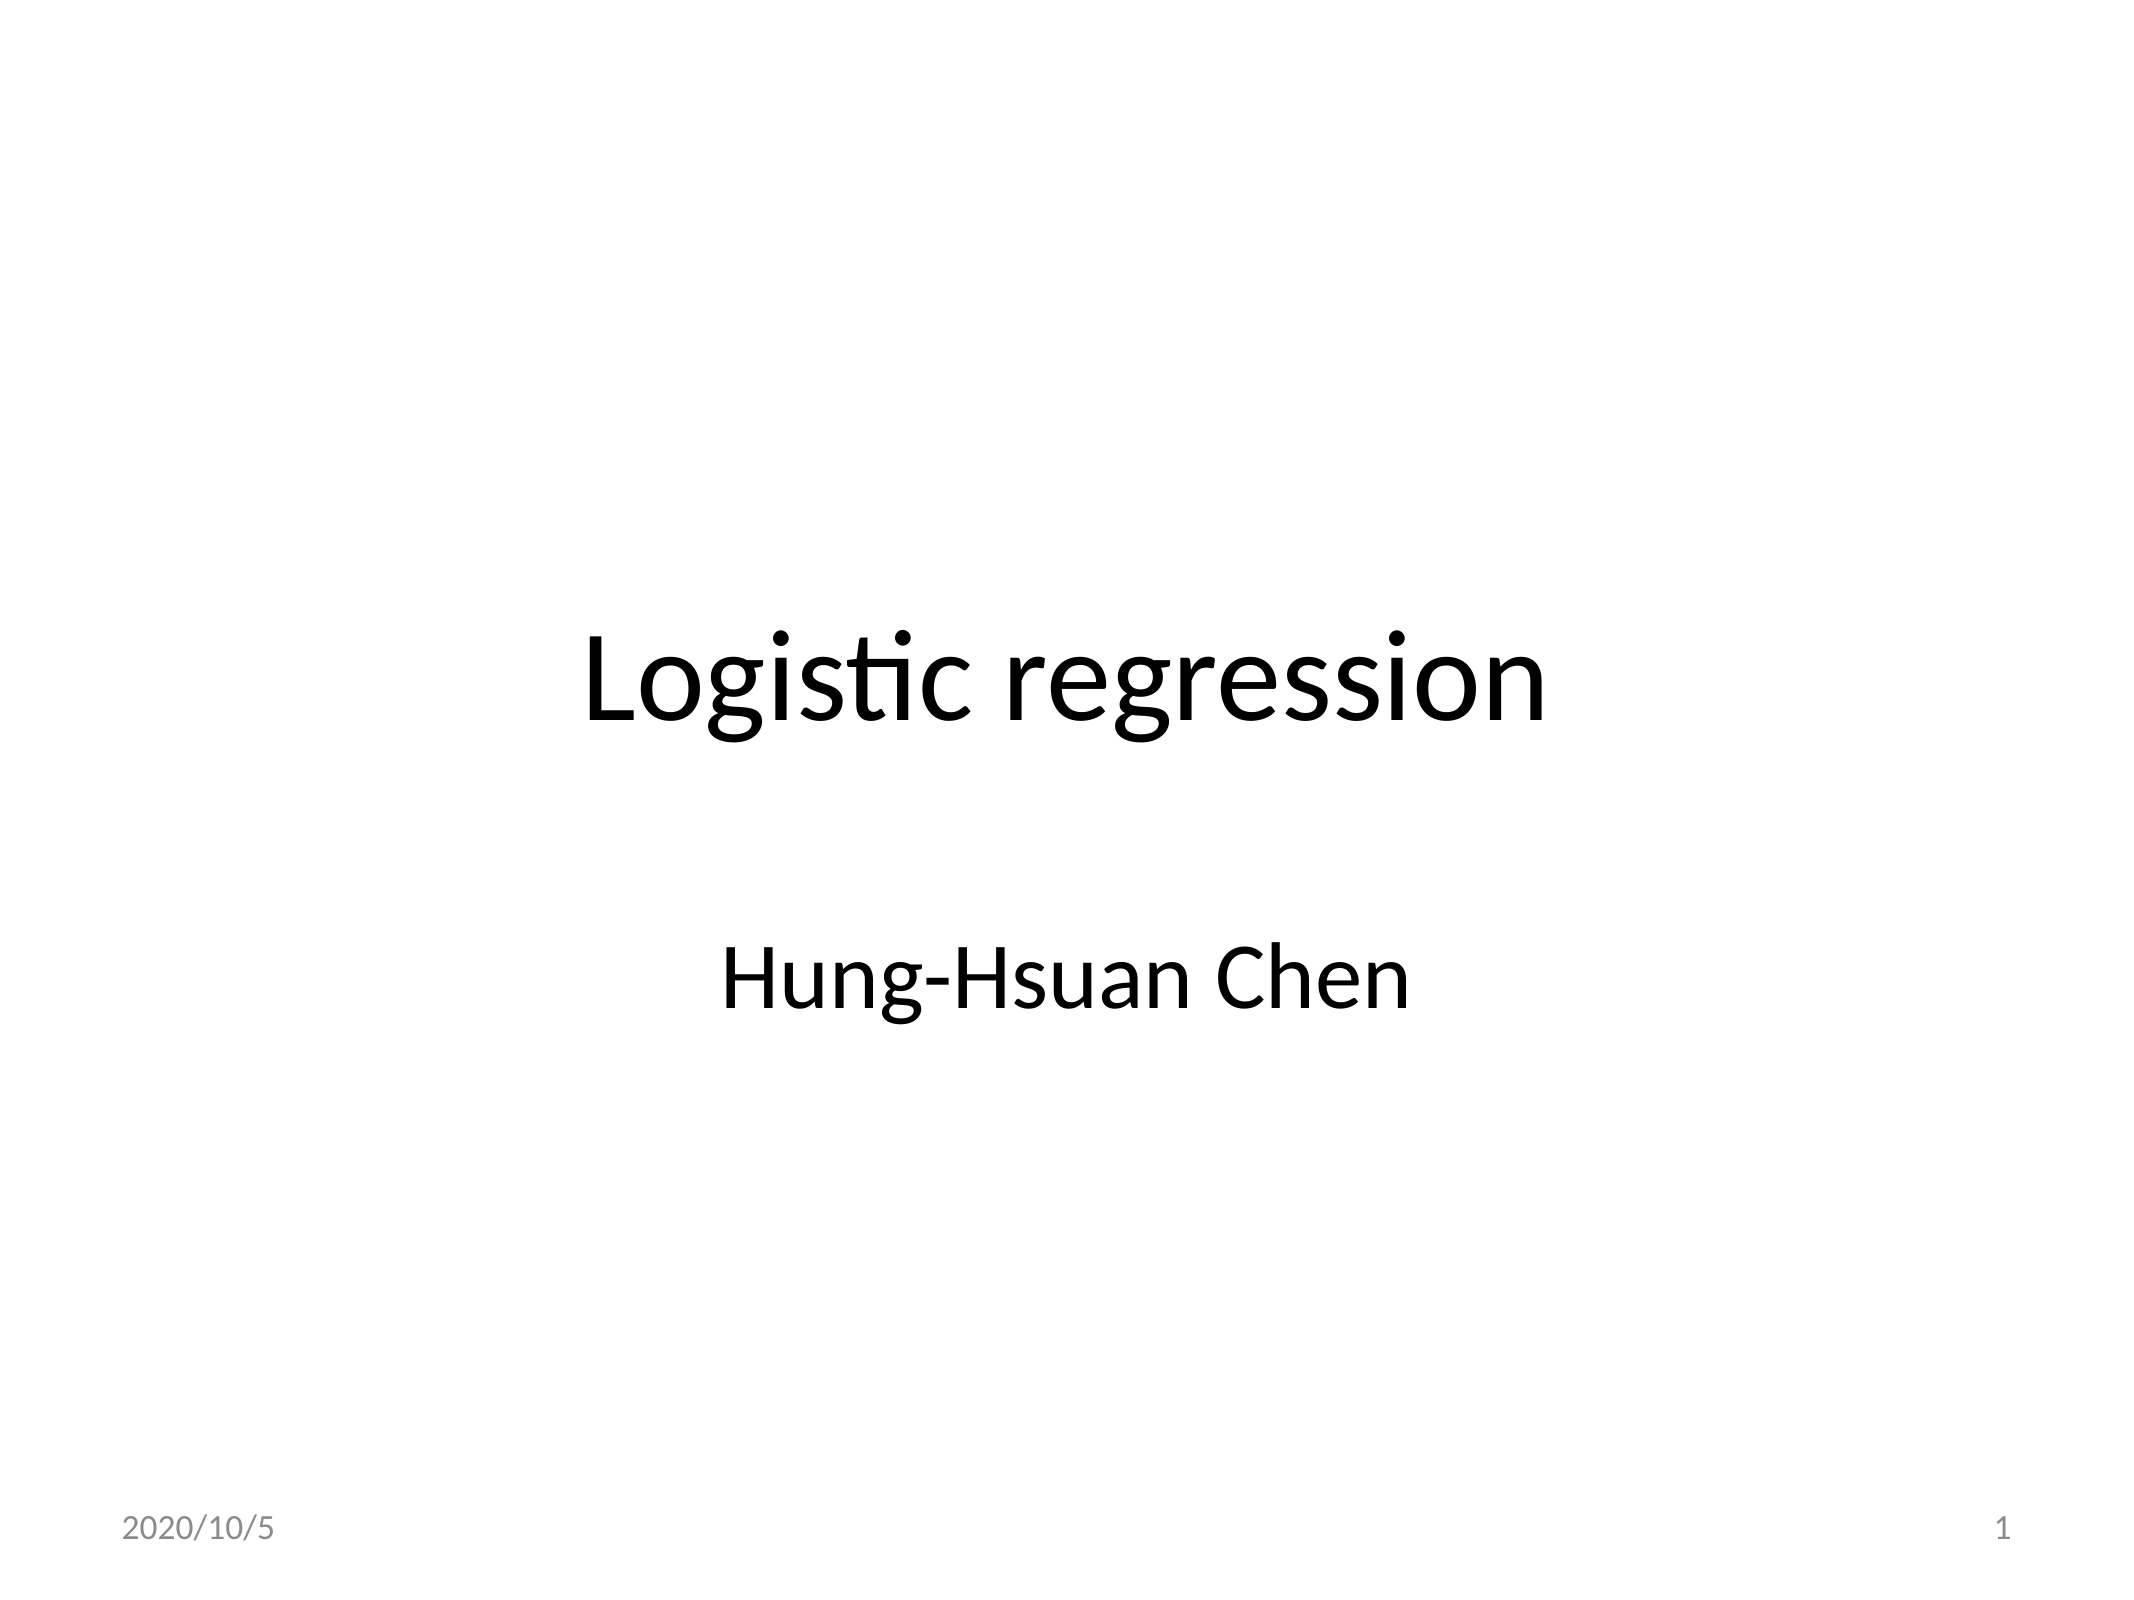

# Logistic regression
Hung-Hsuan Chen
2020/10/5
1